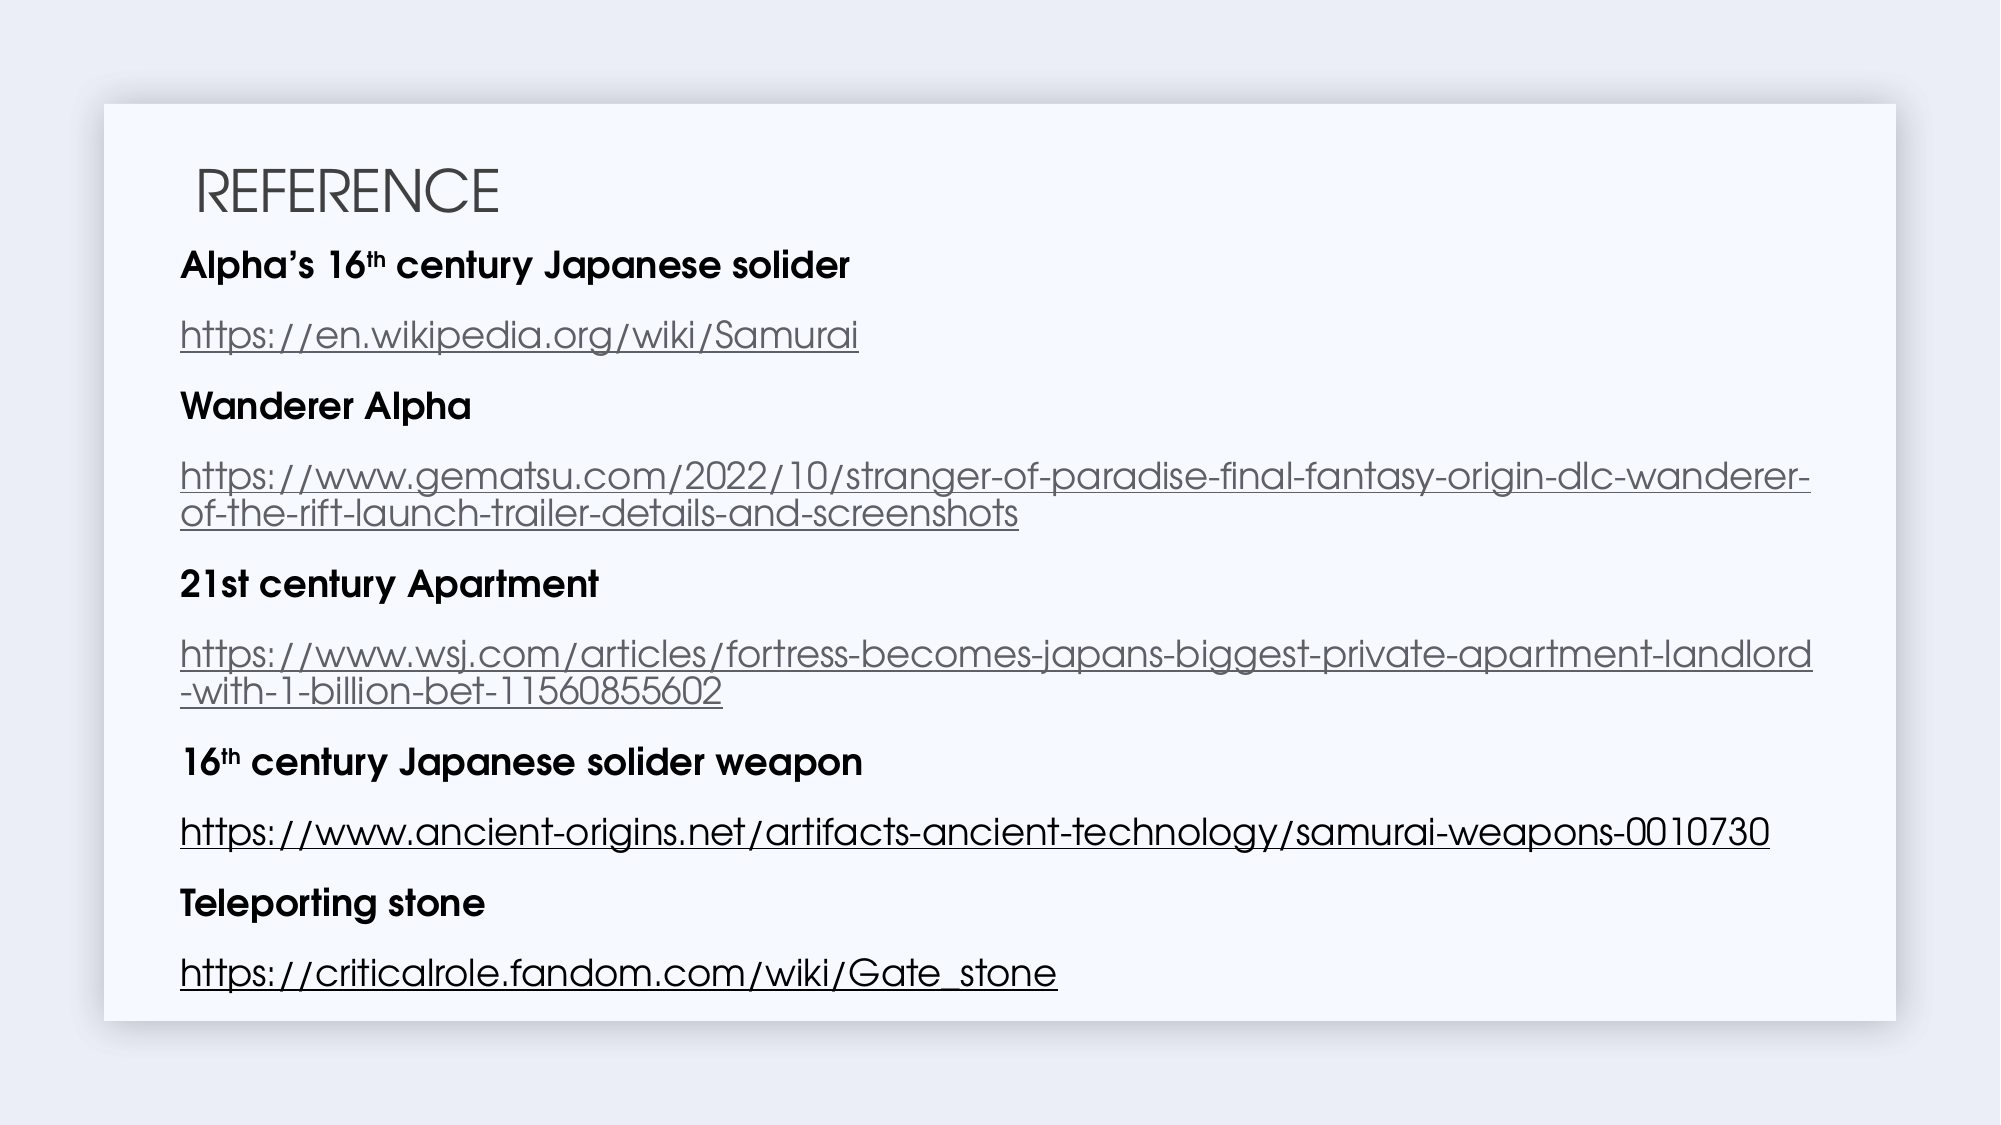

# Reference
Alpha’s 16th century Japanese solider
https://en.wikipedia.org/wiki/Samurai
Wanderer Alpha
https://www.gematsu.com/2022/10/stranger-of-paradise-final-fantasy-origin-dlc-wanderer-of-the-rift-launch-trailer-details-and-screenshots
21st century Apartment
https://www.wsj.com/articles/fortress-becomes-japans-biggest-private-apartment-landlord-with-1-billion-bet-11560855602
16th century Japanese solider weapon
https://www.ancient-origins.net/artifacts-ancient-technology/samurai-weapons-0010730
Teleporting stone
https://criticalrole.fandom.com/wiki/Gate_stone